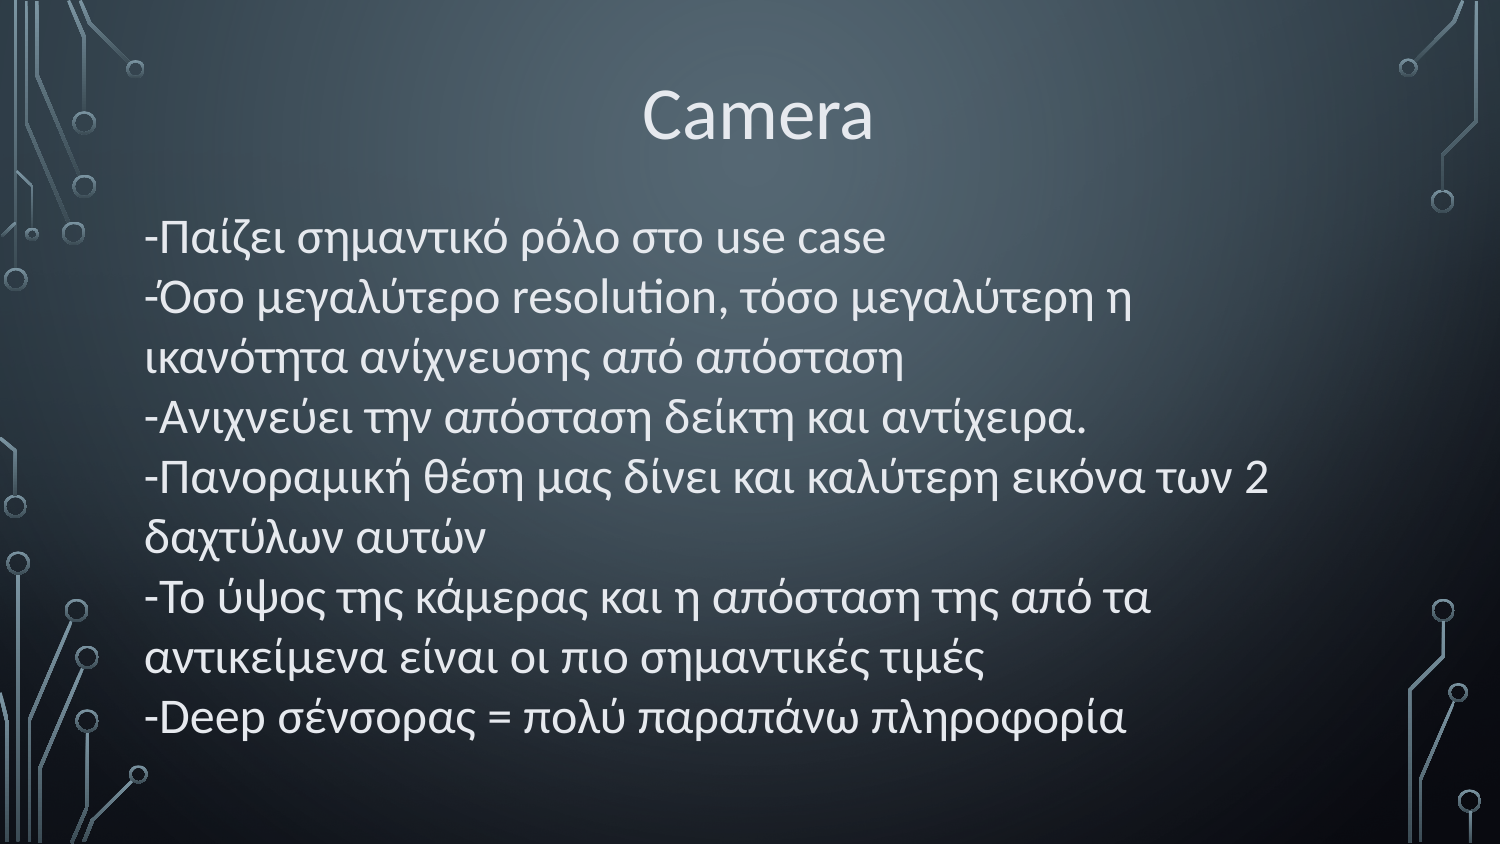

Camera
-Παίζει σημαντικό ρόλο στο use case
-Όσο μεγαλύτερο resolution, τόσο μεγαλύτερη η ικανότητα ανίχνευσης από απόσταση
-Ανιχνεύει την απόσταση δείκτη και αντίχειρα.
-Πανοραμική θέση μας δίνει και καλύτερη εικόνα των 2 δαχτύλων αυτών
-Το ύψος της κάμερας και η απόσταση της από τα αντικείμενα είναι οι πιο σημαντικές τιμές
-Deep σένσορας = πολύ παραπάνω πληροφορία